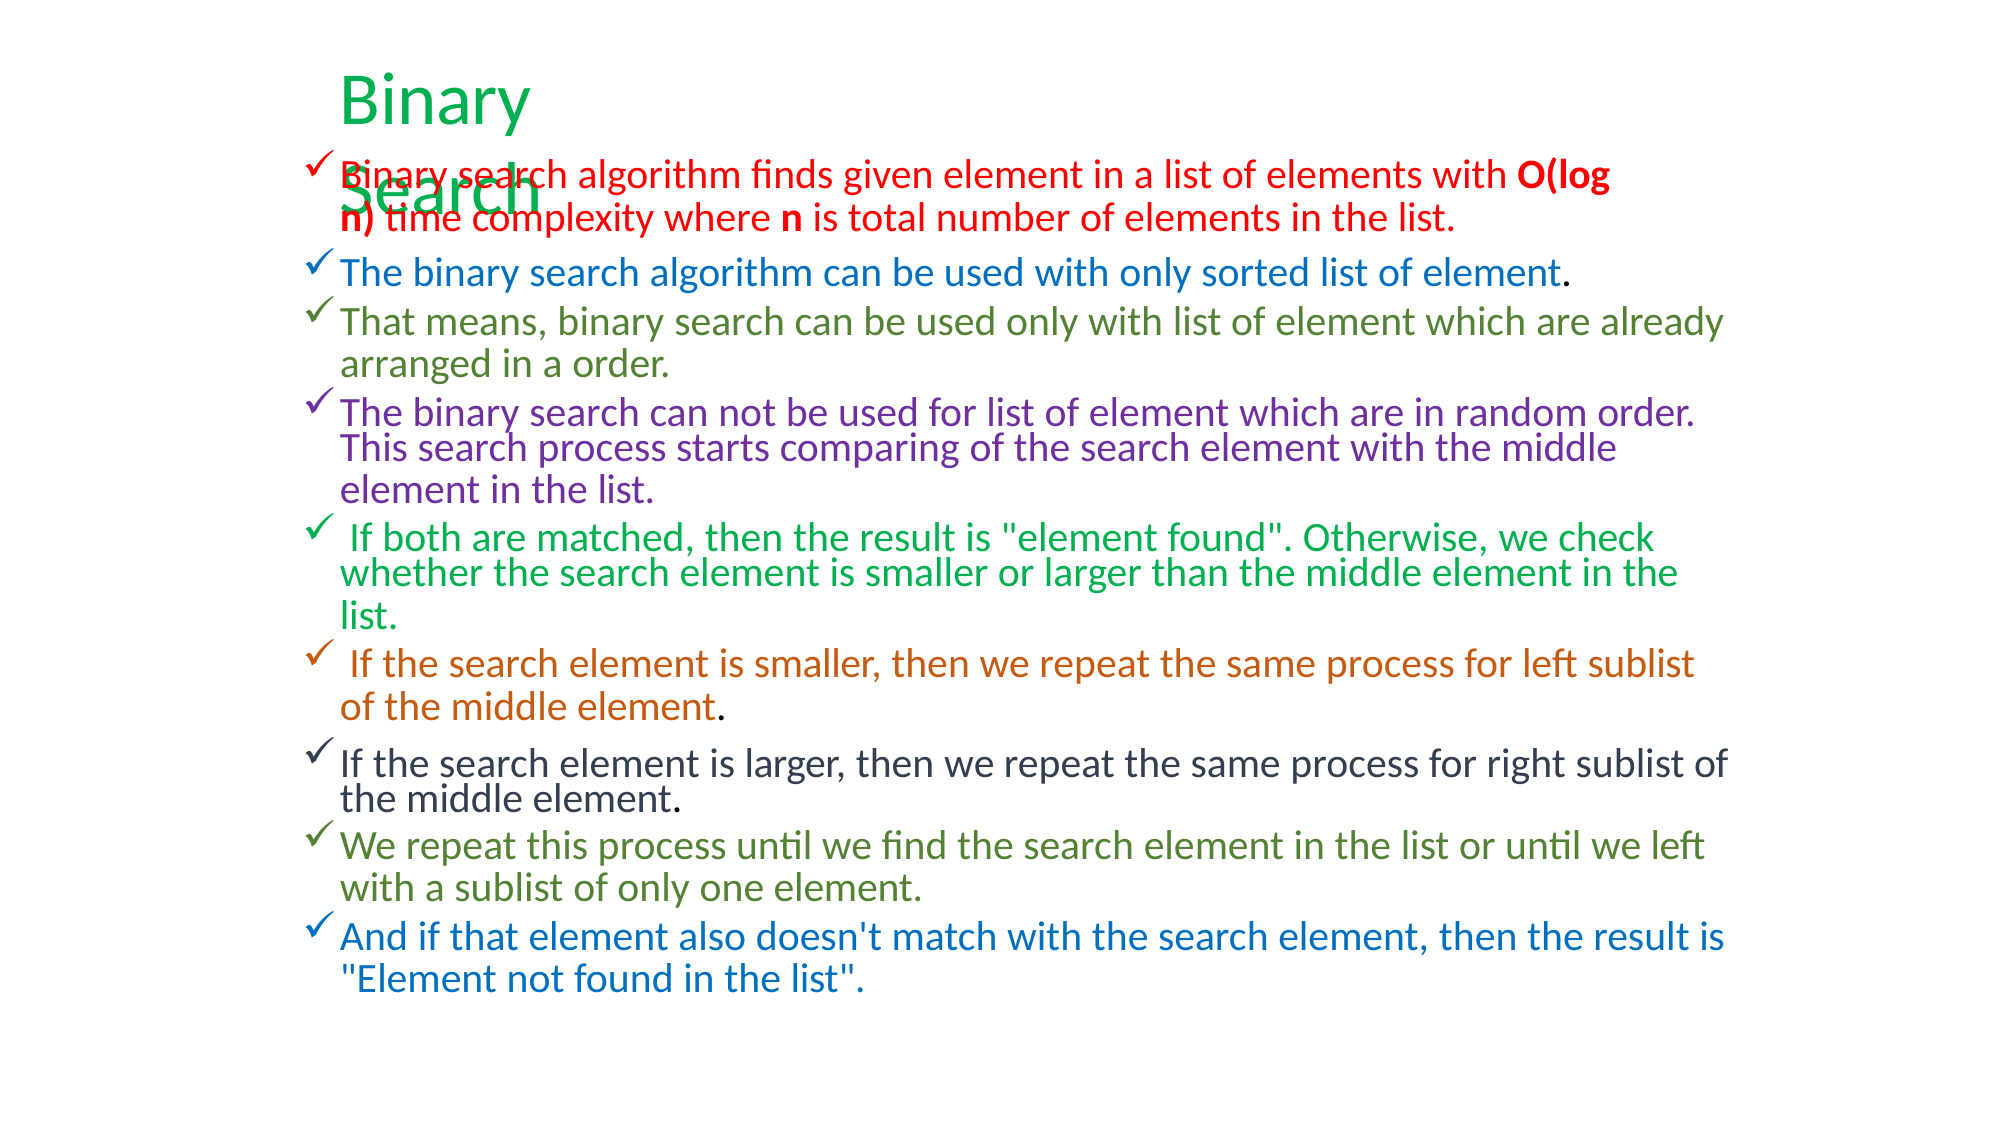

# Binary Search
Binary search algorithm finds given element in a list of elements with O(log
n) time complexity where n is total number of elements in the list.
The binary search algorithm can be used with only sorted list of element.
That means, binary search can be used only with list of element which are already
arranged in a order.
The binary search can not be used for list of element which are in random order.
This search process starts comparing of the search element with the middle
element in the list.
If both are matched, then the result is "element found". Otherwise, we check
whether the search element is smaller or larger than the middle element in the
list.
If the search element is smaller, then we repeat the same process for left sublist
of the middle element.
If the search element is larger, then we repeat the same process for right sublist of the middle element.
We repeat this process until we find the search element in the list or until we left
with a sublist of only one element.
And if that element also doesn't match with the search element, then the result is
"Element not found in the list".